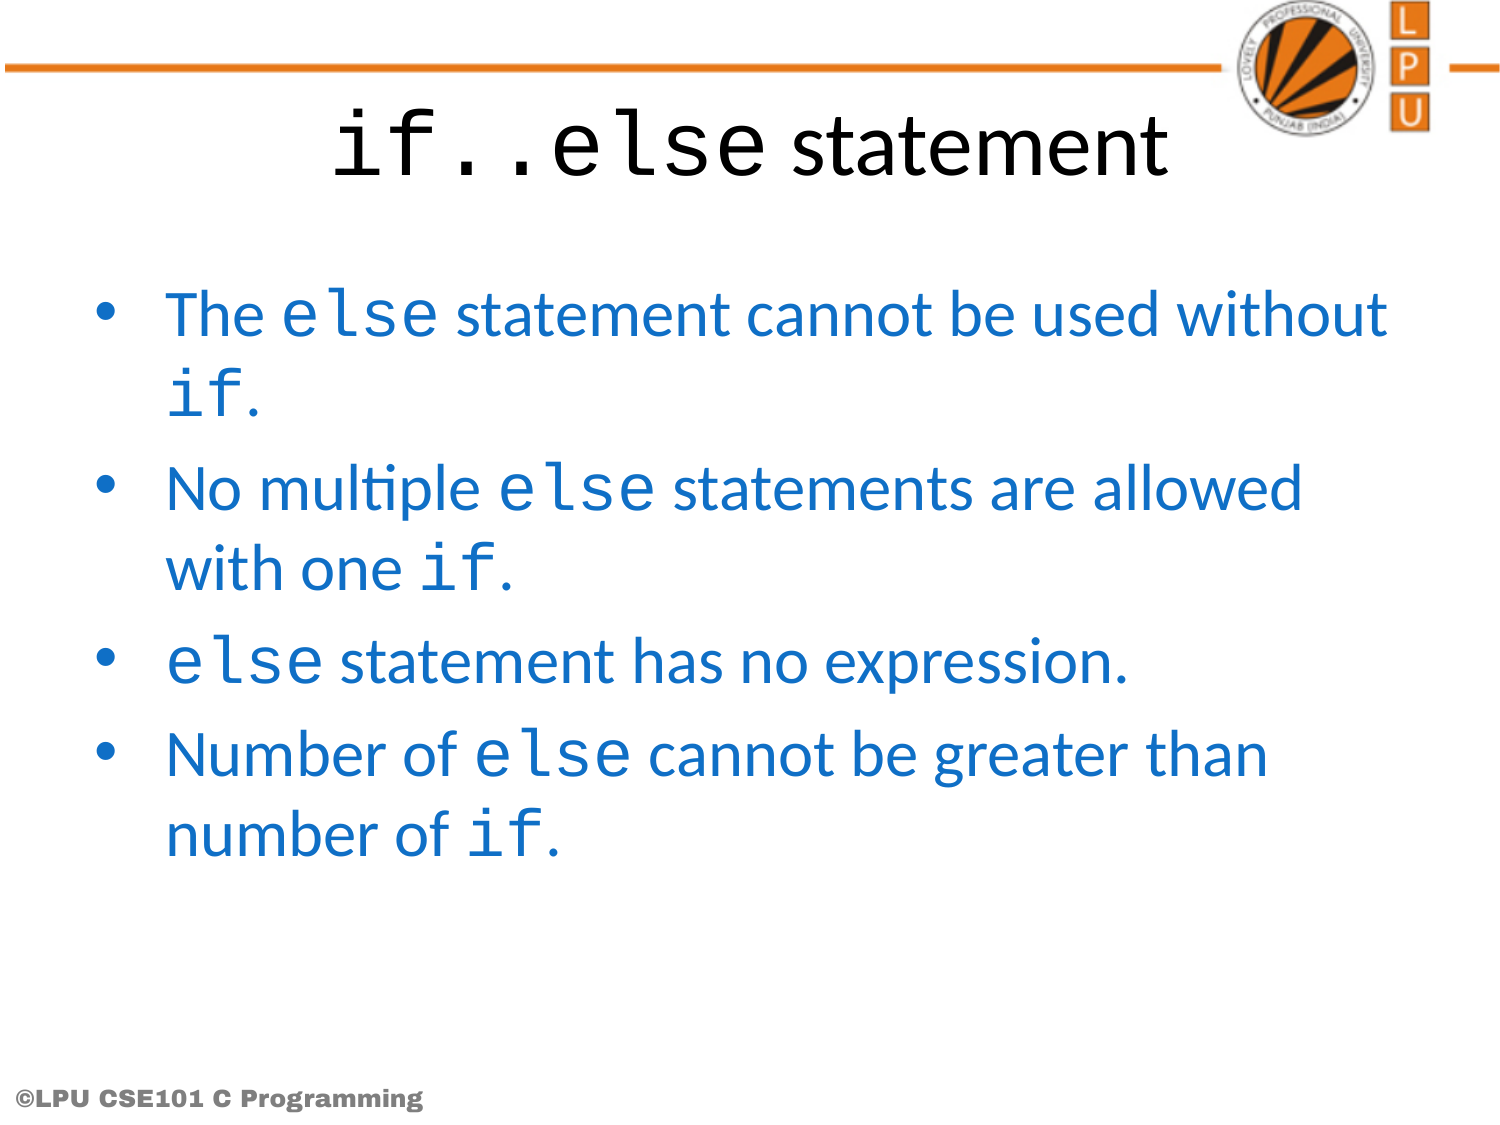

# if..else statement
The else statement cannot be used without if.
No multiple else statements are allowed with one if.
else statement has no expression.
Number of else cannot be greater than number of if.